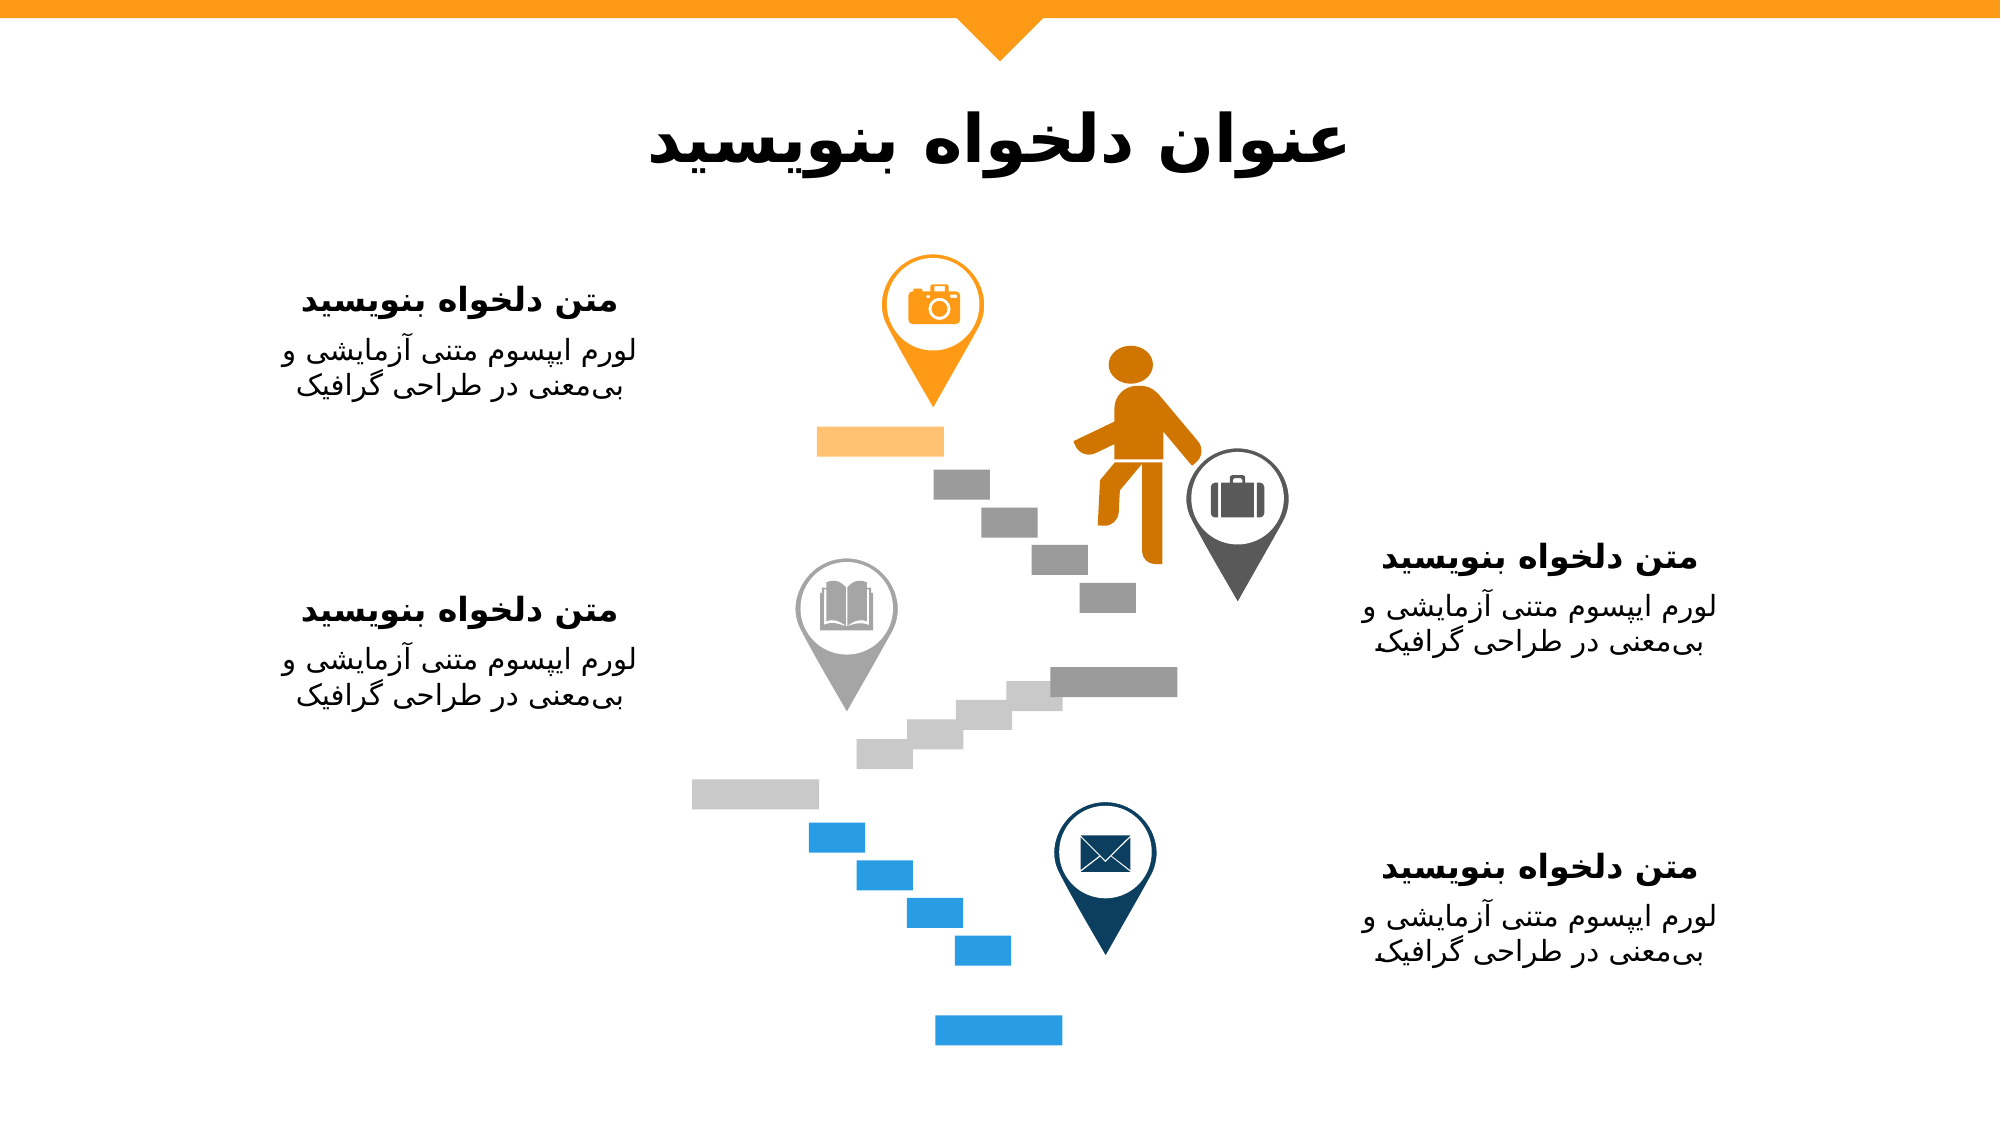

عنوان دلخواه بنویسید

متن دلخواه بنویسید

لورم ایپسوم متنی آزمایشی و بی‌معنی در طراحی گرافیک

متن دلخواه بنویسید

لورم ایپسوم متنی آزمایشی و بی‌معنی در طراحی گرافیک
متن دلخواه بنویسید

لورم ایپسوم متنی آزمایشی و بی‌معنی در طراحی گرافیک

متن دلخواه بنویسید

لورم ایپسوم متنی آزمایشی و بی‌معنی در طراحی گرافیک